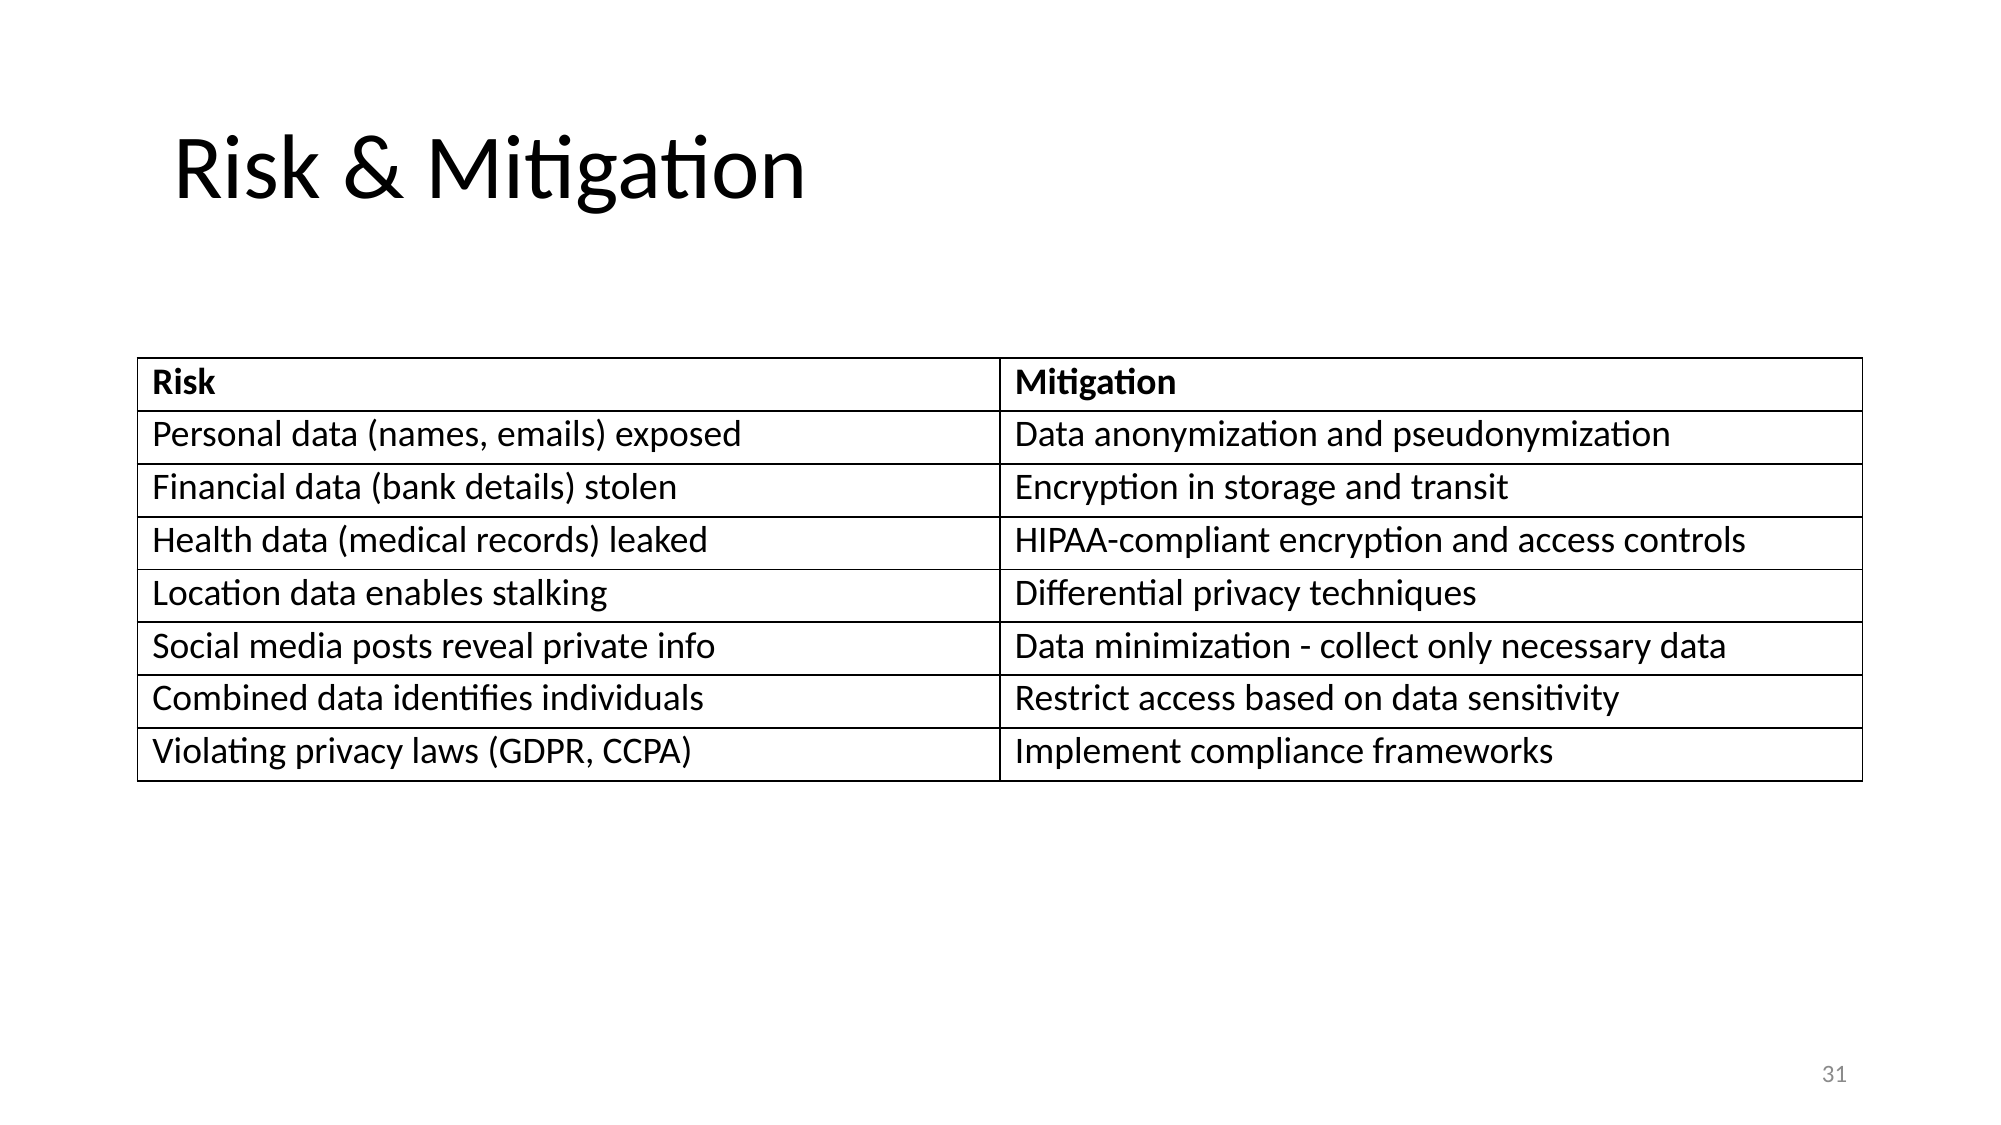

# Risk & Mitigation
| Risk | Mitigation |
| --- | --- |
| Personal data (names, emails) exposed | Data anonymization and pseudonymization |
| Financial data (bank details) stolen | Encryption in storage and transit |
| Health data (medical records) leaked | HIPAA-compliant encryption and access controls |
| Location data enables stalking | Differential privacy techniques |
| Social media posts reveal private info | Data minimization - collect only necessary data |
| Combined data identifies individuals | Restrict access based on data sensitivity |
| Violating privacy laws (GDPR, CCPA) | Implement compliance frameworks |
31